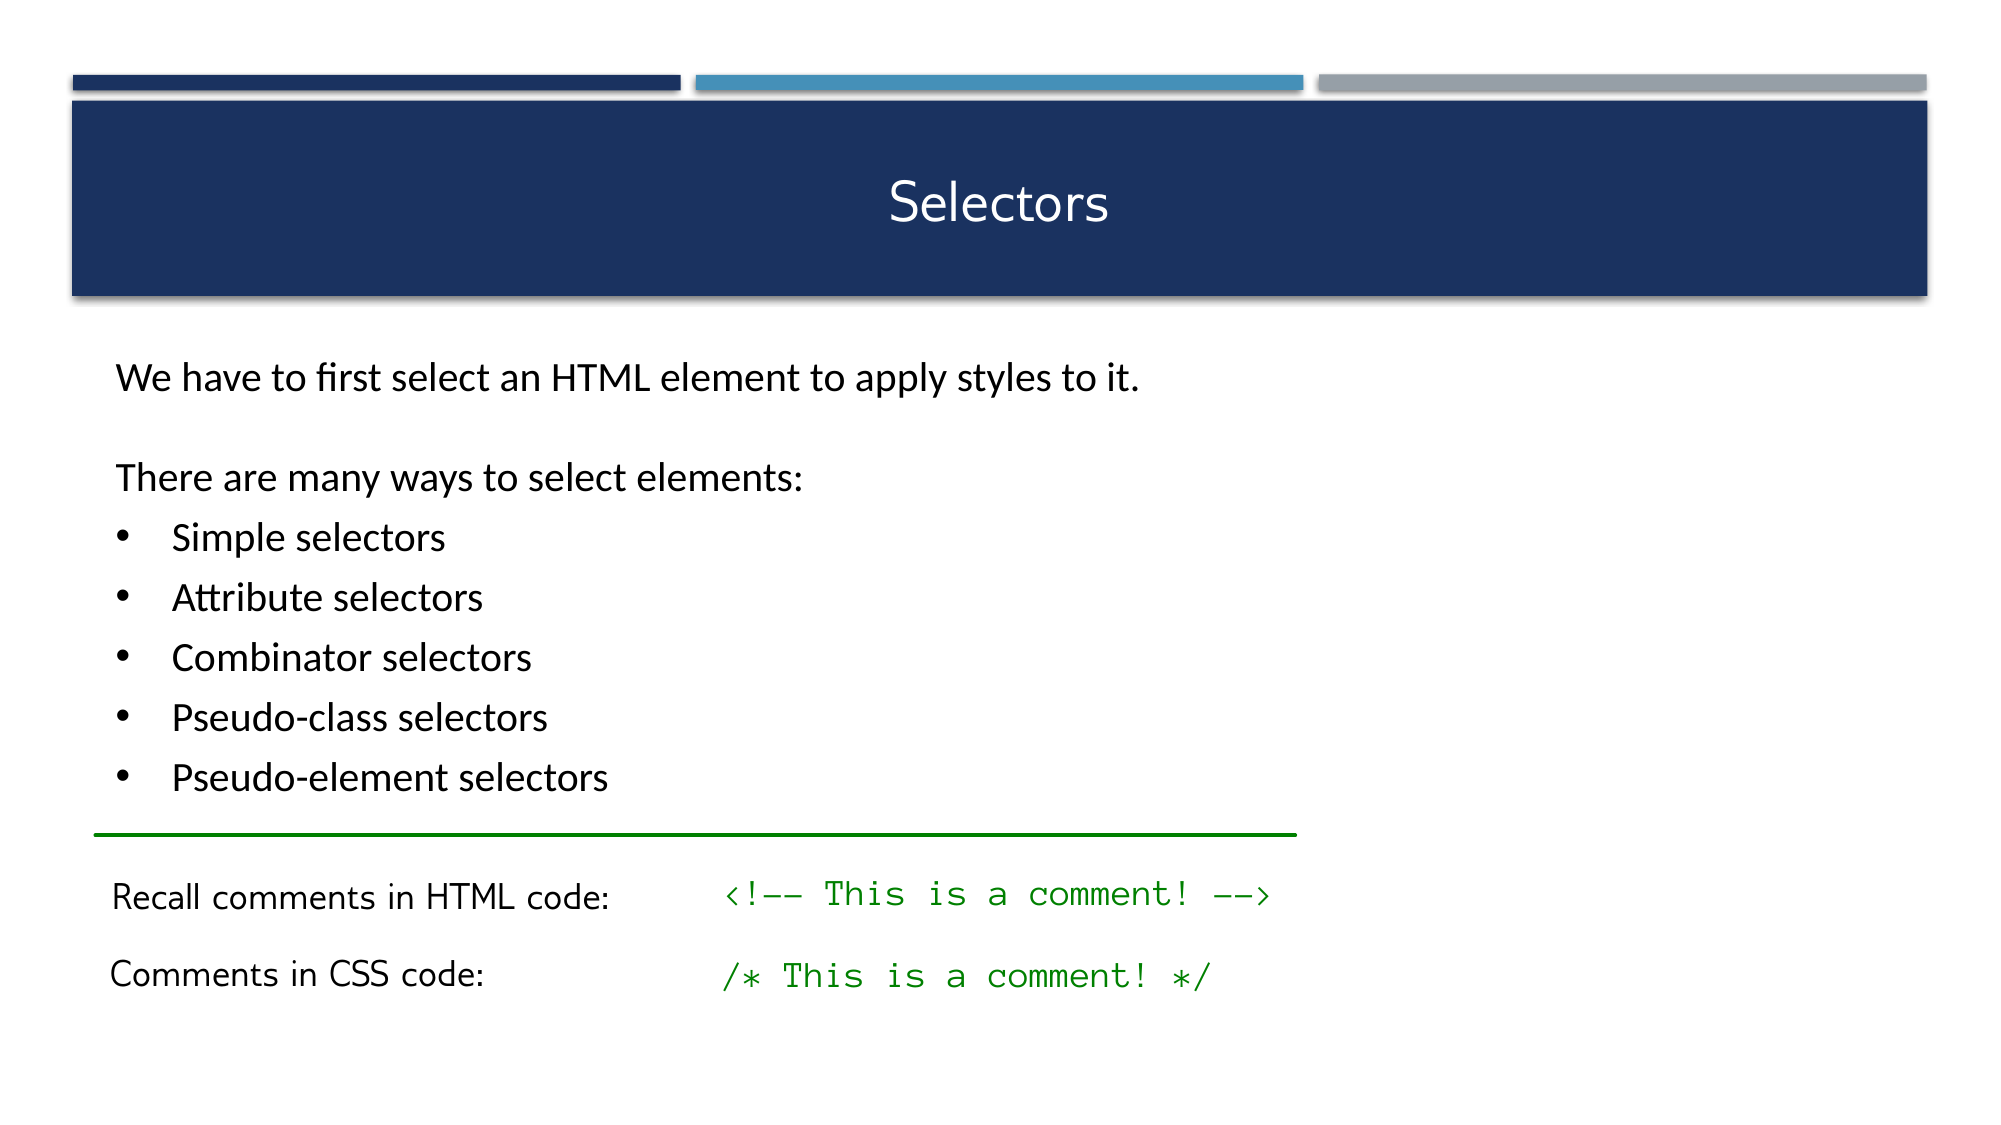

# Selectors
We have to first select an HTML element to apply styles to it.

There are many ways to select elements:
Simple selectors
Attribute selectors
Combinator selectors
Pseudo-class selectors
Pseudo-element selectors
<!-- This is a comment! -->
Recall comments in HTML code:
Comments in CSS code:
/* This is a comment! */